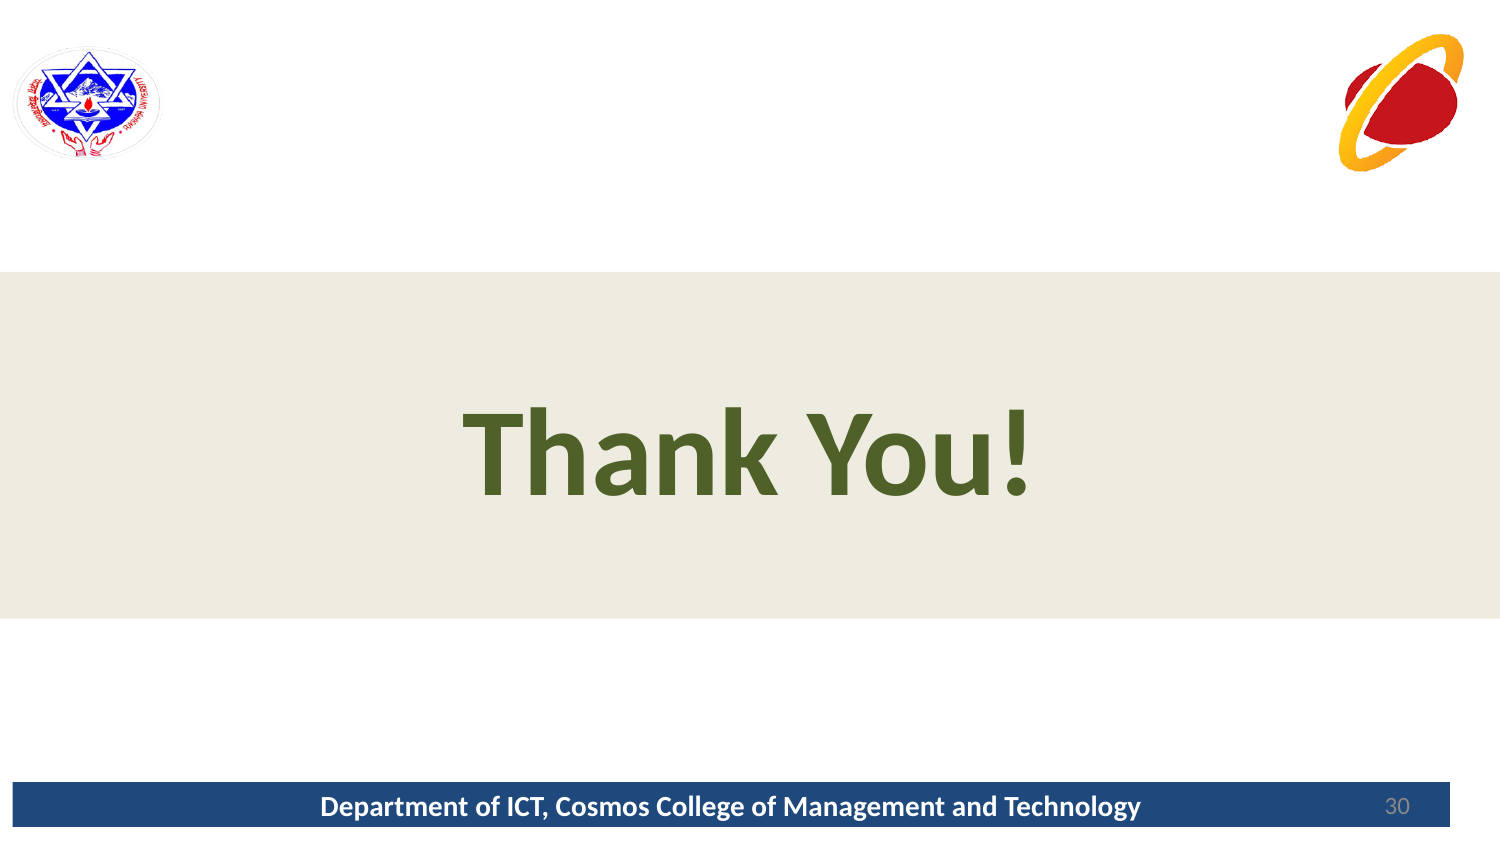

#
Thank You!
Department of ICT, Cosmos College of Management and Technology
30